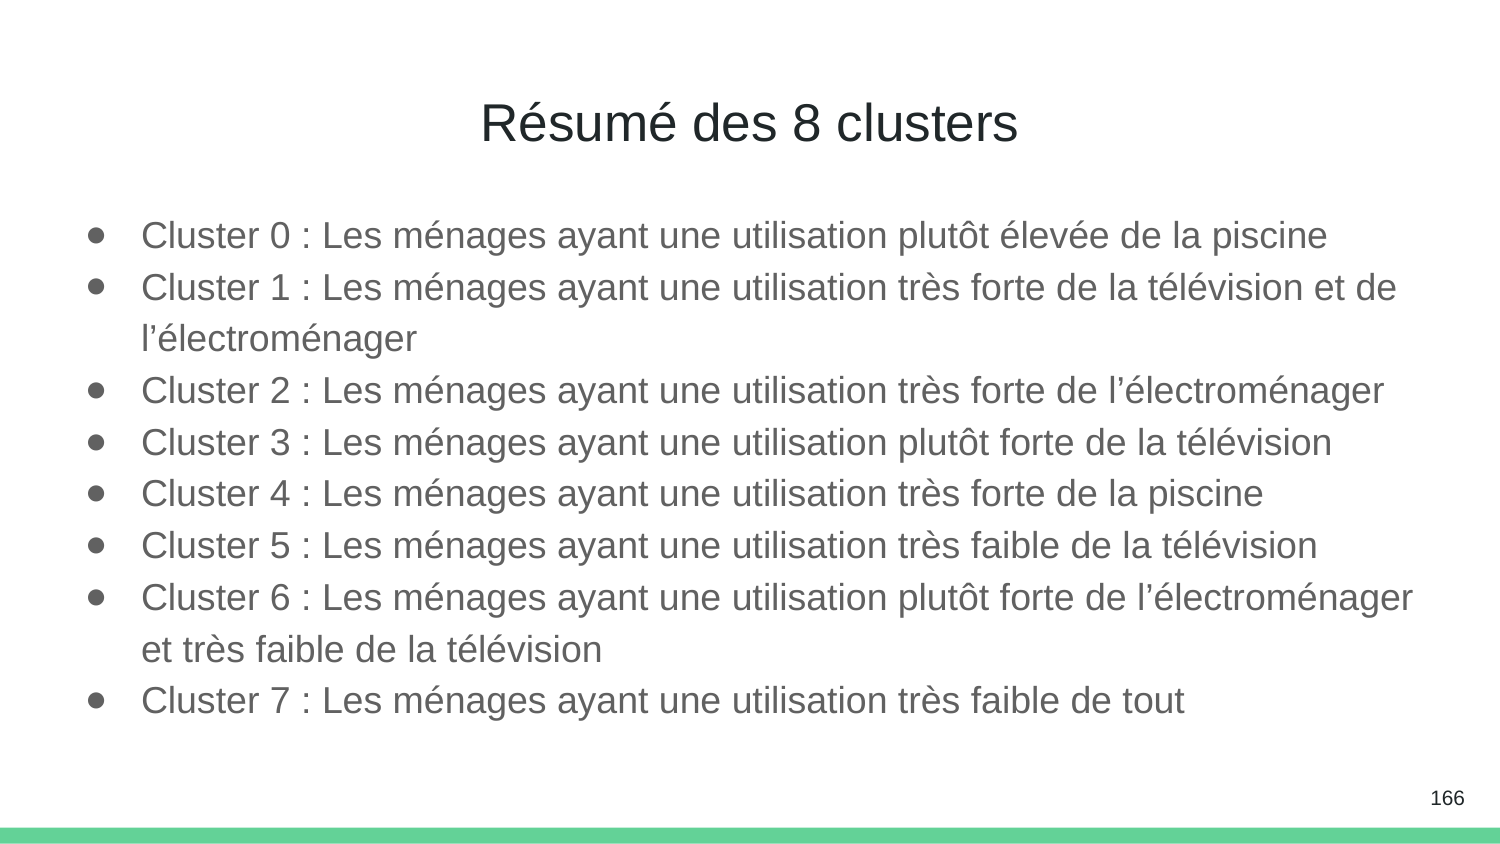

# Résumé des 8 clusters
Cluster 0 : Les ménages ayant une utilisation plutôt élevée de la piscine
Cluster 1 : Les ménages ayant une utilisation très forte de la télévision et de l’électroménager
Cluster 2 : Les ménages ayant une utilisation très forte de l’électroménager
Cluster 3 : Les ménages ayant une utilisation plutôt forte de la télévision
Cluster 4 : Les ménages ayant une utilisation très forte de la piscine
Cluster 5 : Les ménages ayant une utilisation très faible de la télévision
Cluster 6 : Les ménages ayant une utilisation plutôt forte de l’électroménager et très faible de la télévision
Cluster 7 : Les ménages ayant une utilisation très faible de tout
166